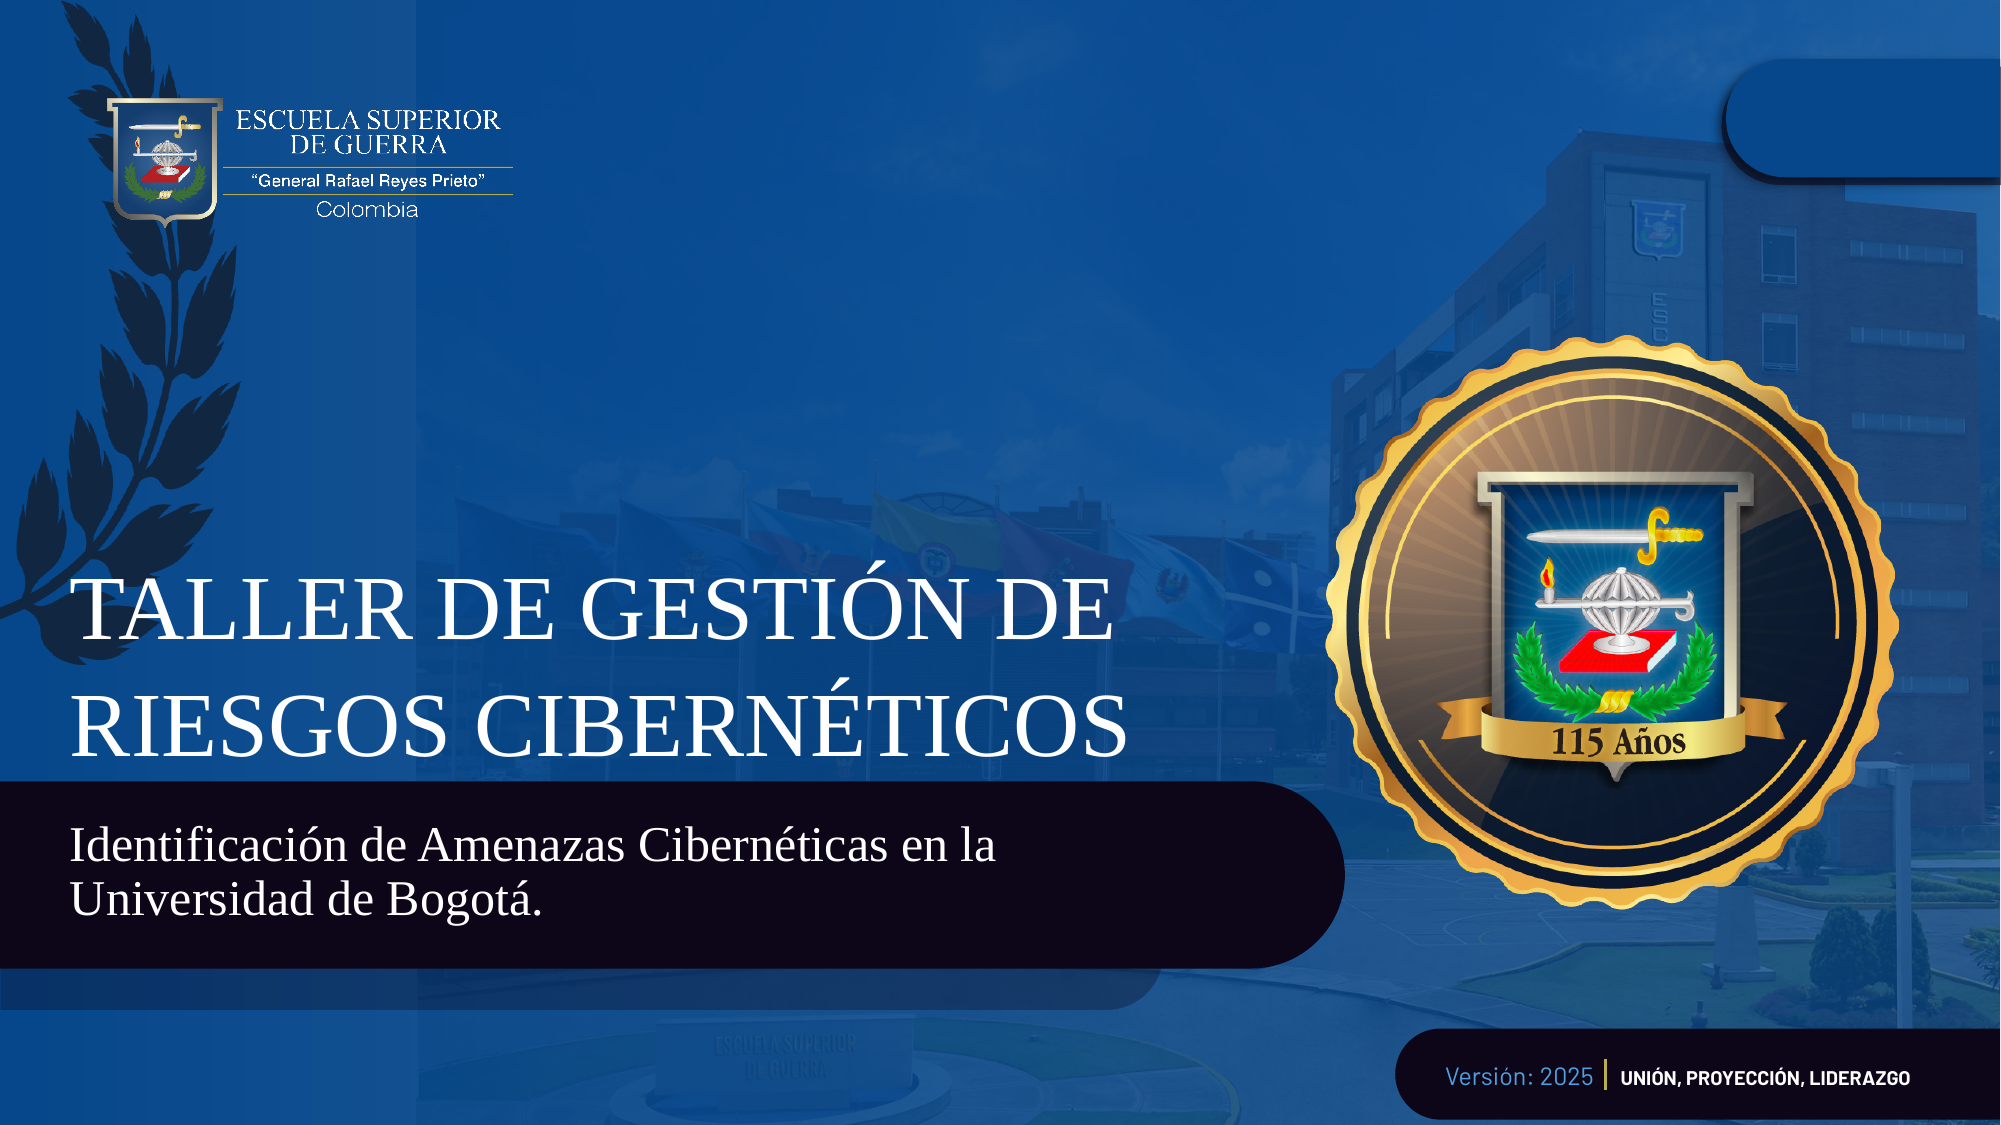

# TALLER DE GESTIÓN DE RIESGOS CIBERNÉTICOS
Identificación de Amenazas Cibernéticas en la Universidad de Bogotá.